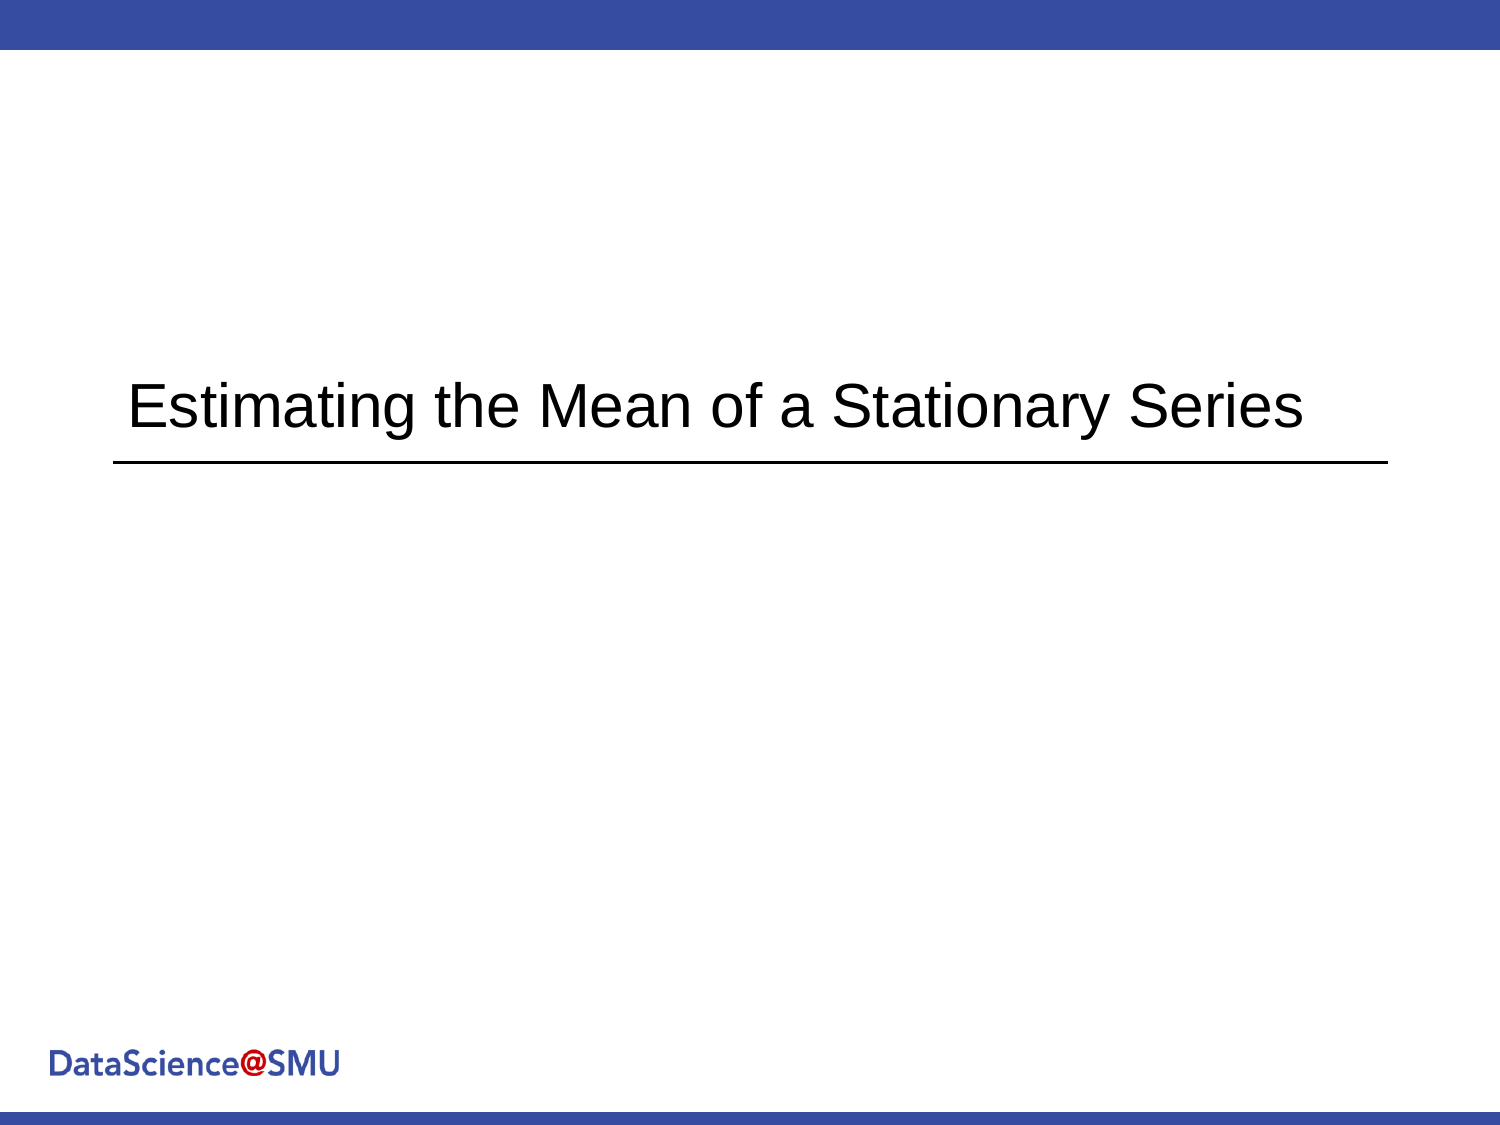

# Estimating the Mean of a Stationary Series